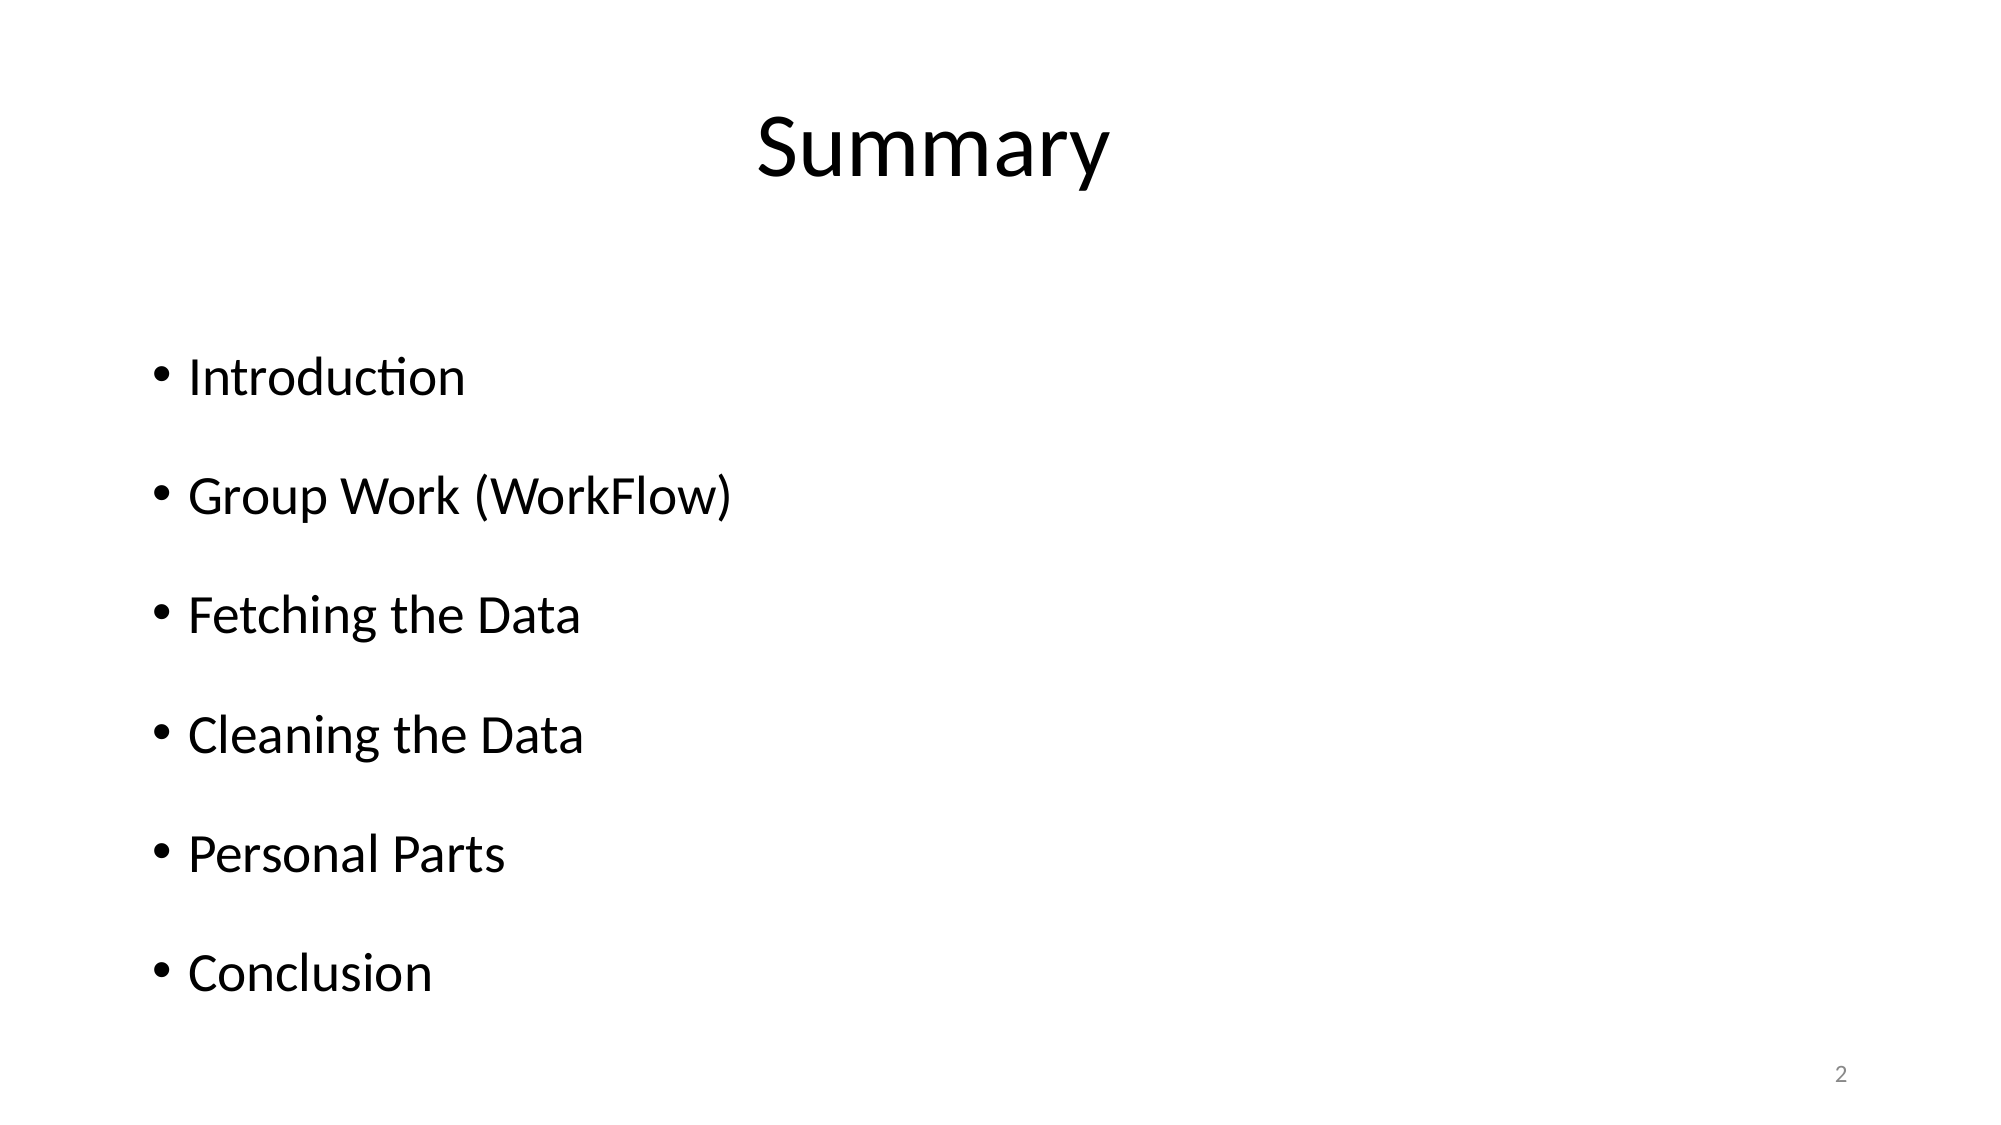

# Summary
Introduction
Group Work (WorkFlow)
Fetching the Data
Cleaning the Data
Personal Parts
Conclusion

2